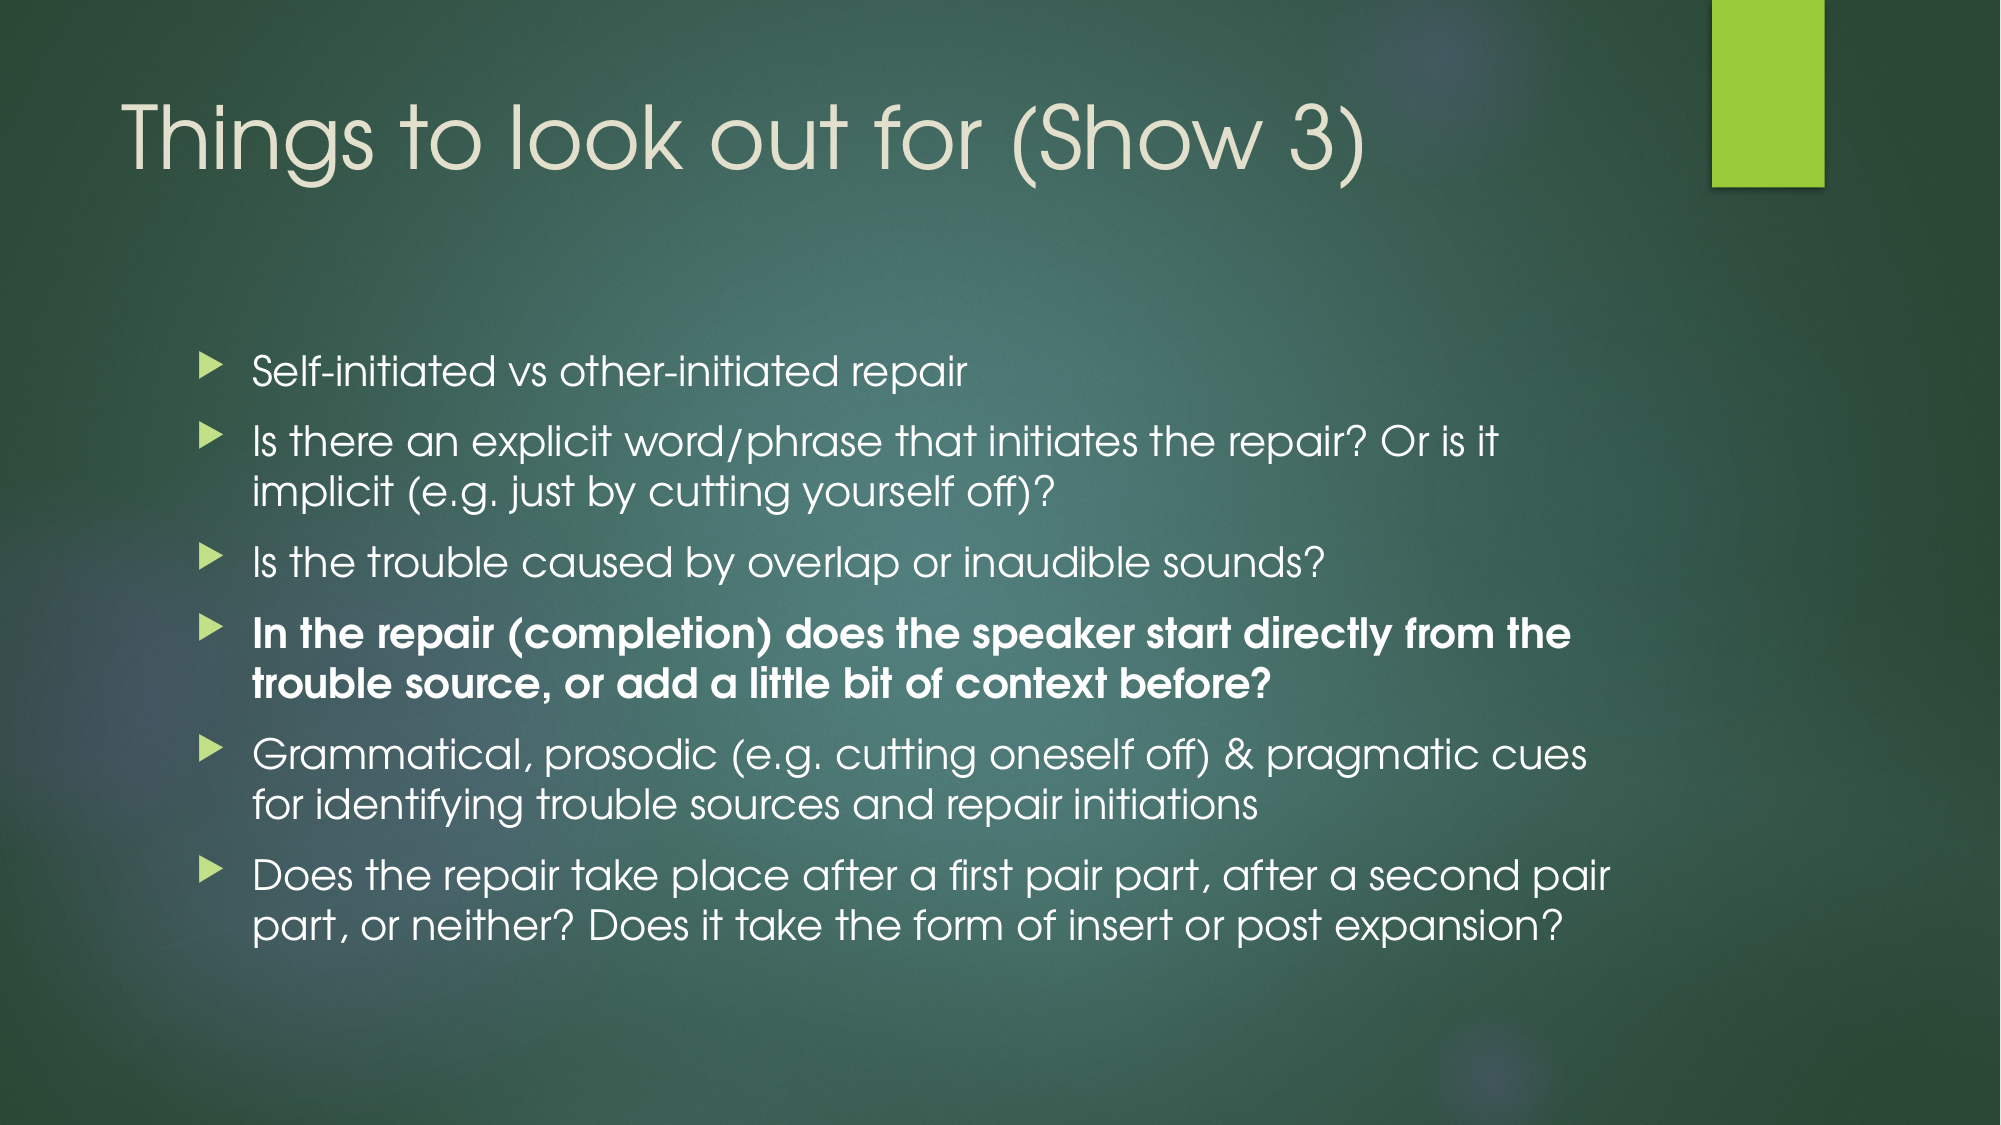

# Things to look out for (Show 3)
Self-initiated vs other-initiated repair
Is there an explicit word/phrase that initiates the repair? Or is it implicit (e.g. just by cutting yourself off)?
Is the trouble caused by overlap or inaudible sounds?
In the repair (completion) does the speaker start directly from the trouble source, or add a little bit of context before?
Grammatical, prosodic (e.g. cutting oneself off) & pragmatic cues for identifying trouble sources and repair initiations
Does the repair take place after a first pair part, after a second pair part, or neither? Does it take the form of insert or post expansion?